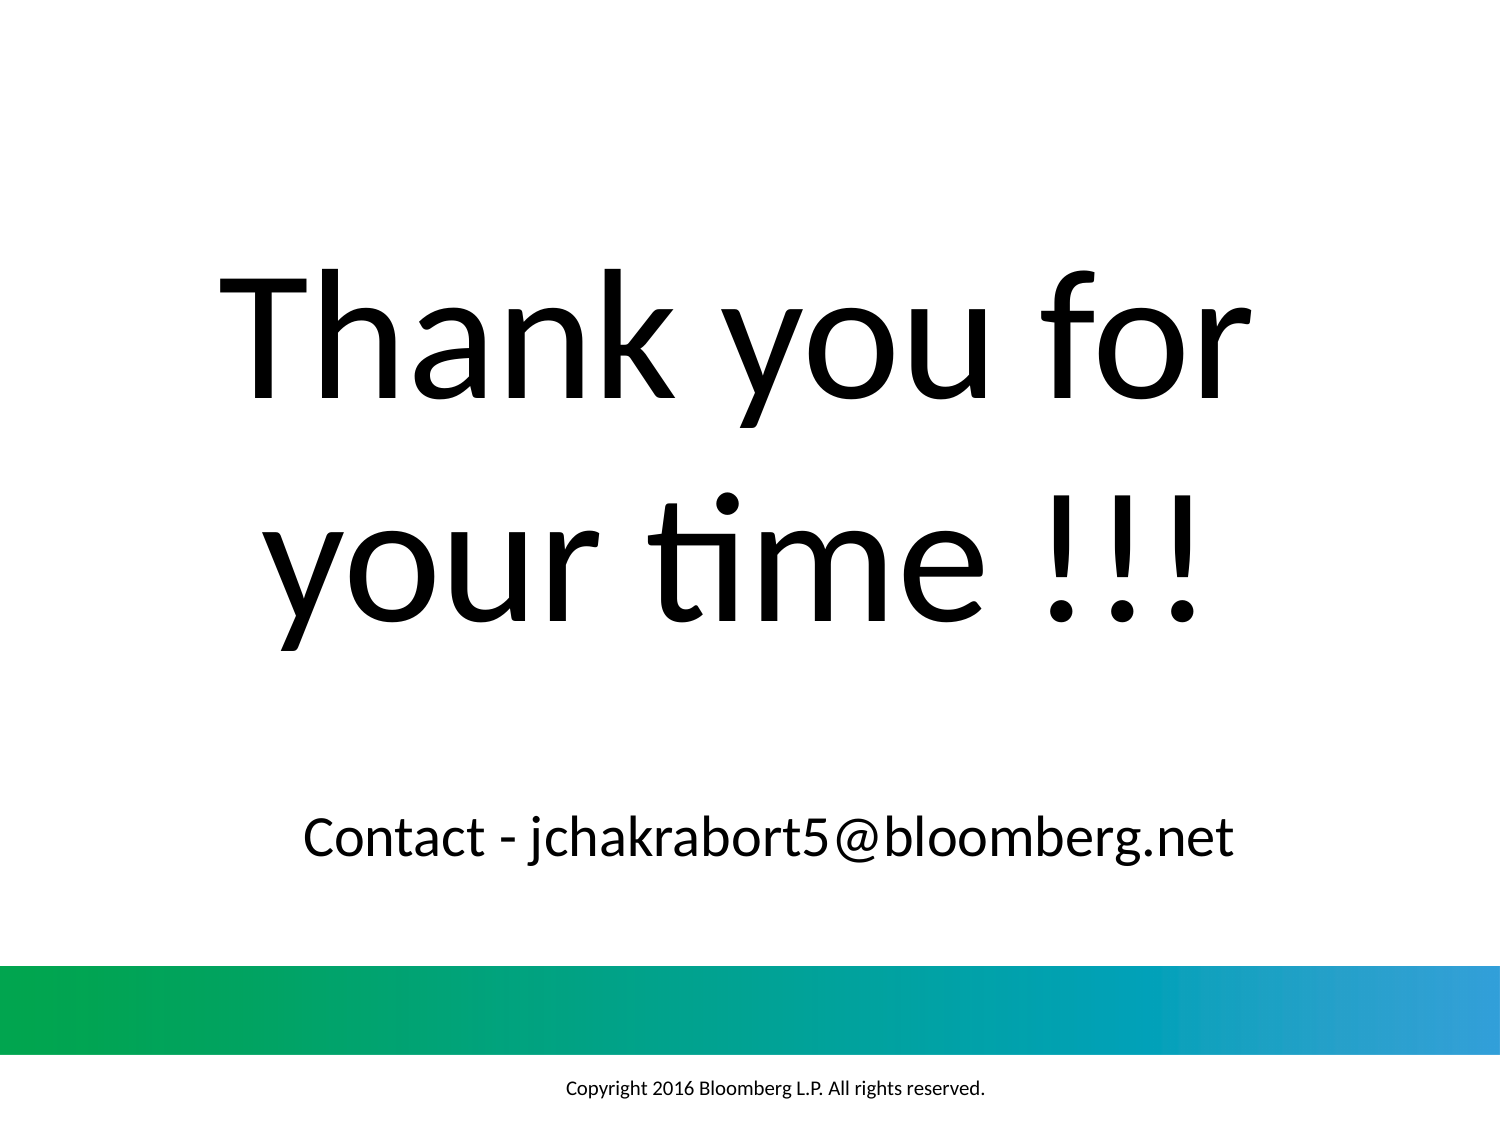

# Thank you for your time !!!
Contact - jchakrabort5@bloomberg.net
Copyright 2016 Bloomberg L.P. All rights reserved.